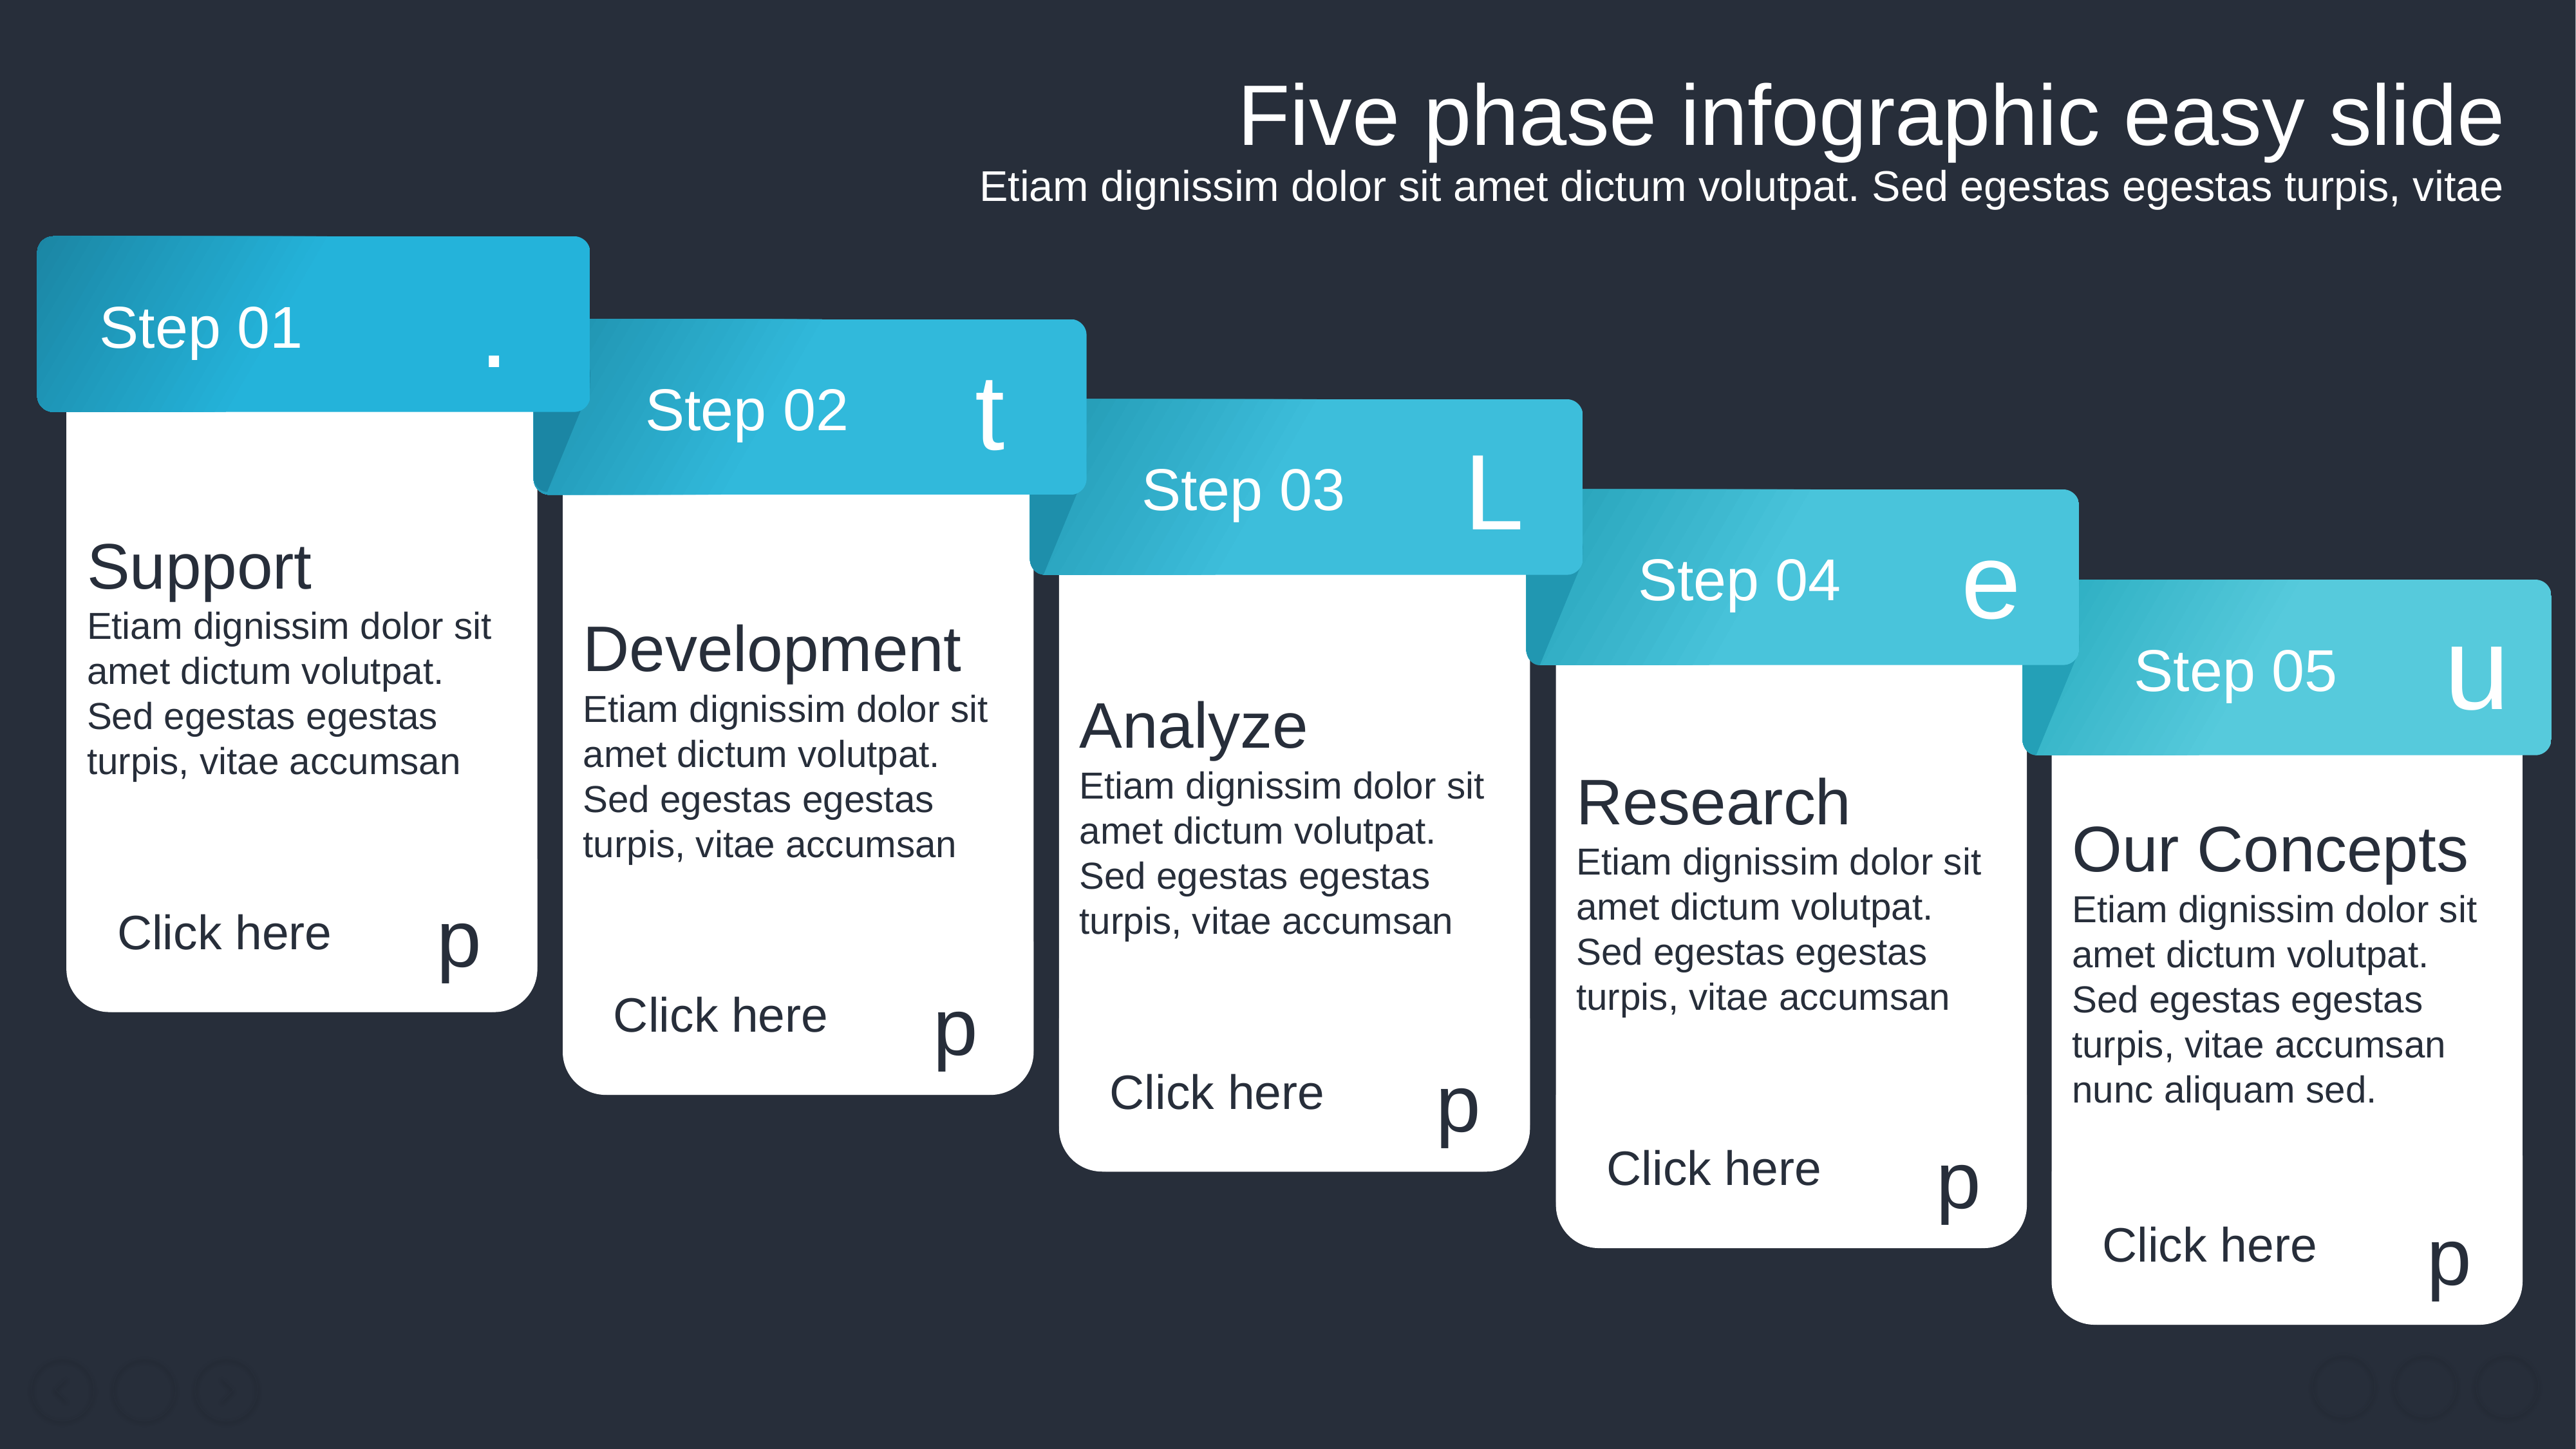

Five phase infographic easy slide
Etiam dignissim dolor sit amet dictum volutpat. Sed egestas egestas turpis, vitae
Step 01
.

Support
Etiam dignissim dolor sit amet dictum volutpat. Sed egestas egestas turpis, vitae accumsan

p
Click here
   Step 02
t

   Step 03
L

Development
Etiam dignissim dolor sit amet dictum volutpat. Sed egestas egestas turpis, vitae accumsan

p
Click here

Analyze
Etiam dignissim dolor sit amet dictum volutpat. Sed egestas egestas turpis, vitae accumsan

p
Click here

   Step 04
e

Research
Etiam dignissim dolor sit amet dictum volutpat. Sed egestas egestas turpis, vitae accumsan

p
Click here

   Step 05
u

Our Concepts
Etiam dignissim dolor sit amet dictum volutpat. Sed egestas egestas turpis, vitae accumsan nunc aliquam sed.

p
Click here